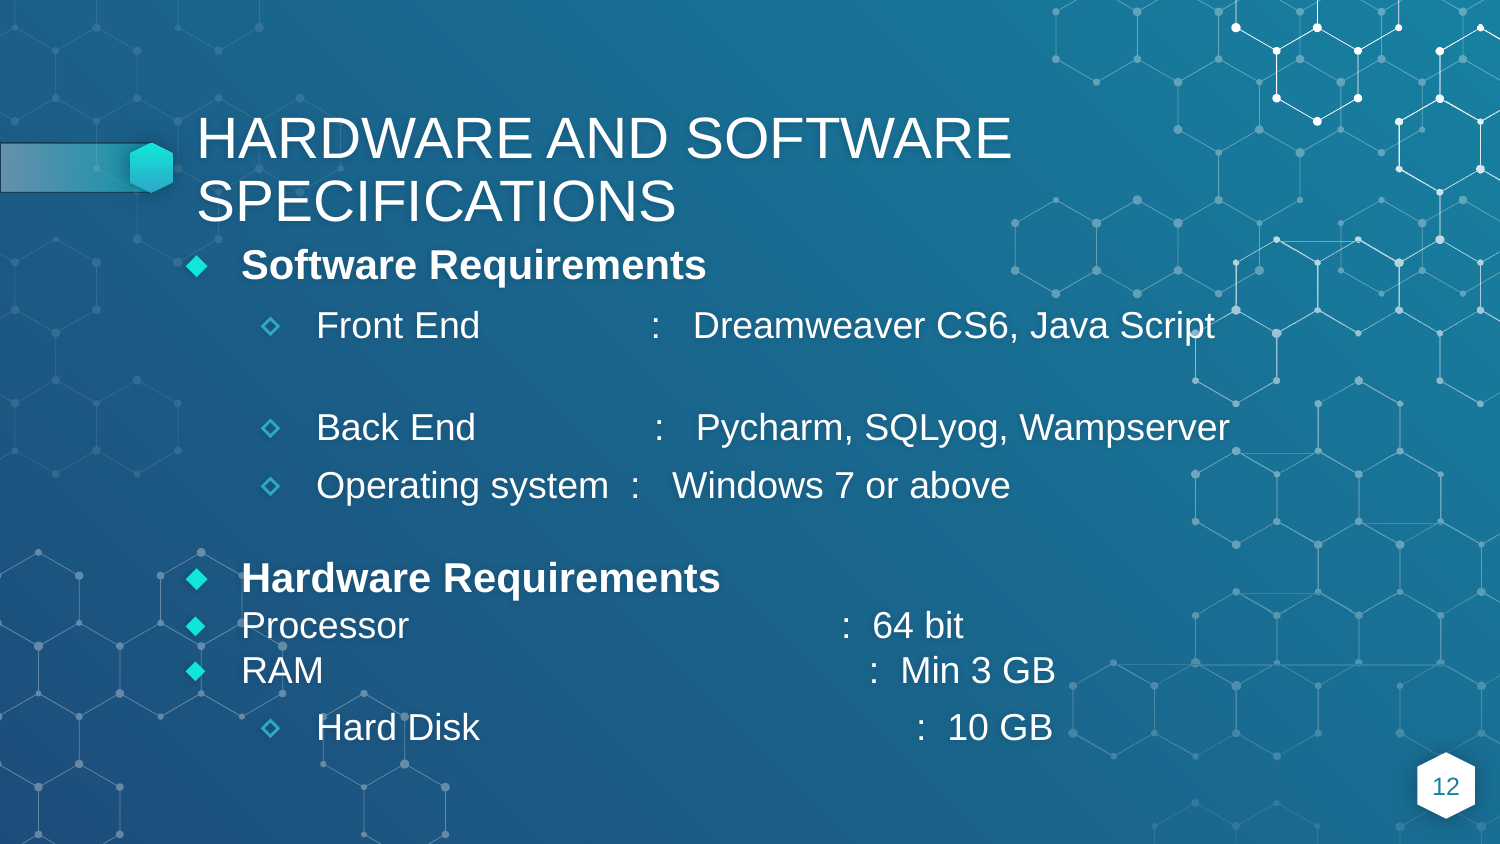

# HARDWARE AND SOFTWARE SPECIFICATIONS
Software Requirements
Front End                :   Dreamweaver CS6, Java Script
Back End                 :   Pycharm, SQLyog, Wampserver
Operating system  :   Windows 7 or above

Hardware Requirements
Processor		 	:  64 bit
RAM			                 :  Min 3 GB
Hard Disk			:  10 GB

12